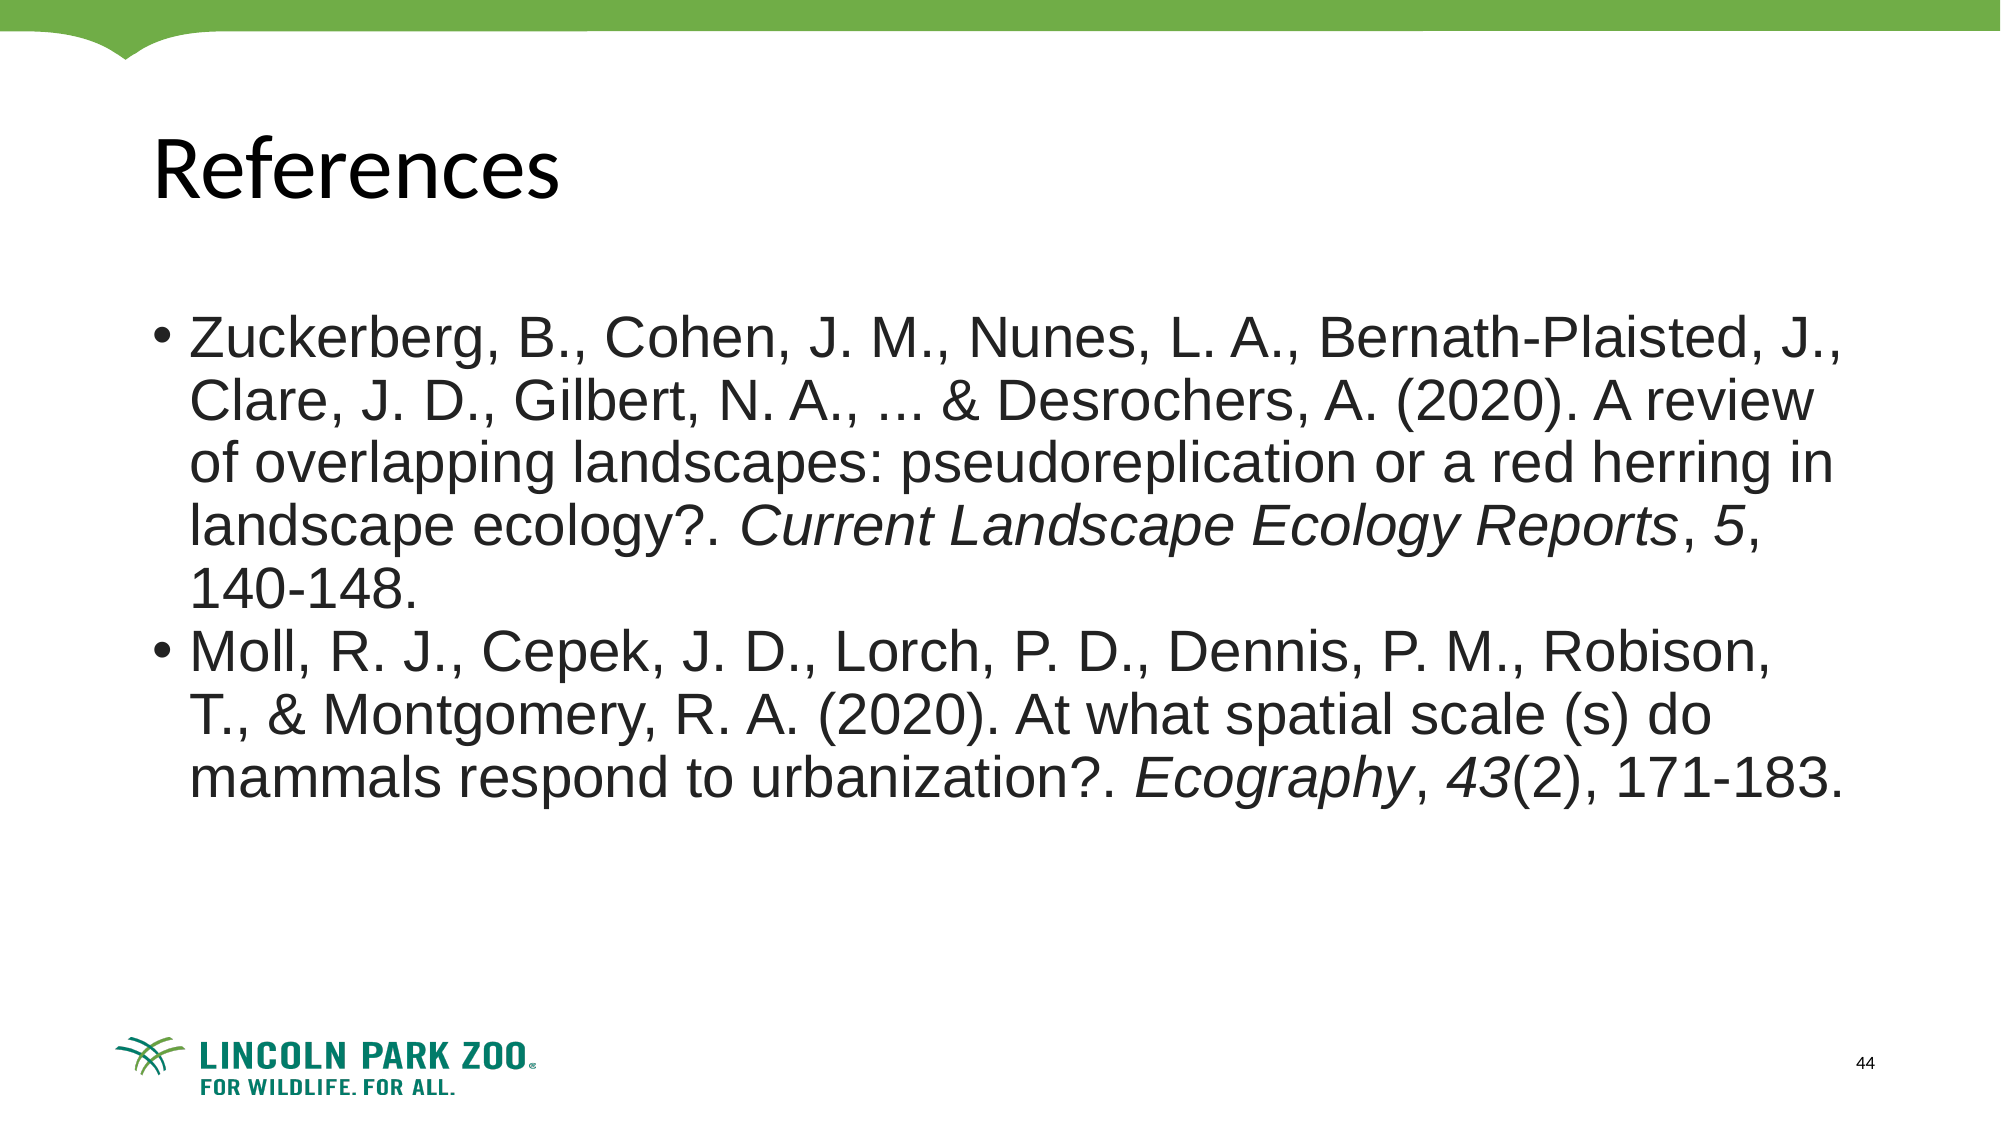

# References
Zuckerberg, B., Cohen, J. M., Nunes, L. A., Bernath-Plaisted, J., Clare, J. D., Gilbert, N. A., ... & Desrochers, A. (2020). A review of overlapping landscapes: pseudoreplication or a red herring in landscape ecology?. Current Landscape Ecology Reports, 5, 140-148.
Moll, R. J., Cepek, J. D., Lorch, P. D., Dennis, P. M., Robison, T., & Montgomery, R. A. (2020). At what spatial scale (s) do mammals respond to urbanization?. Ecography, 43(2), 171-183.